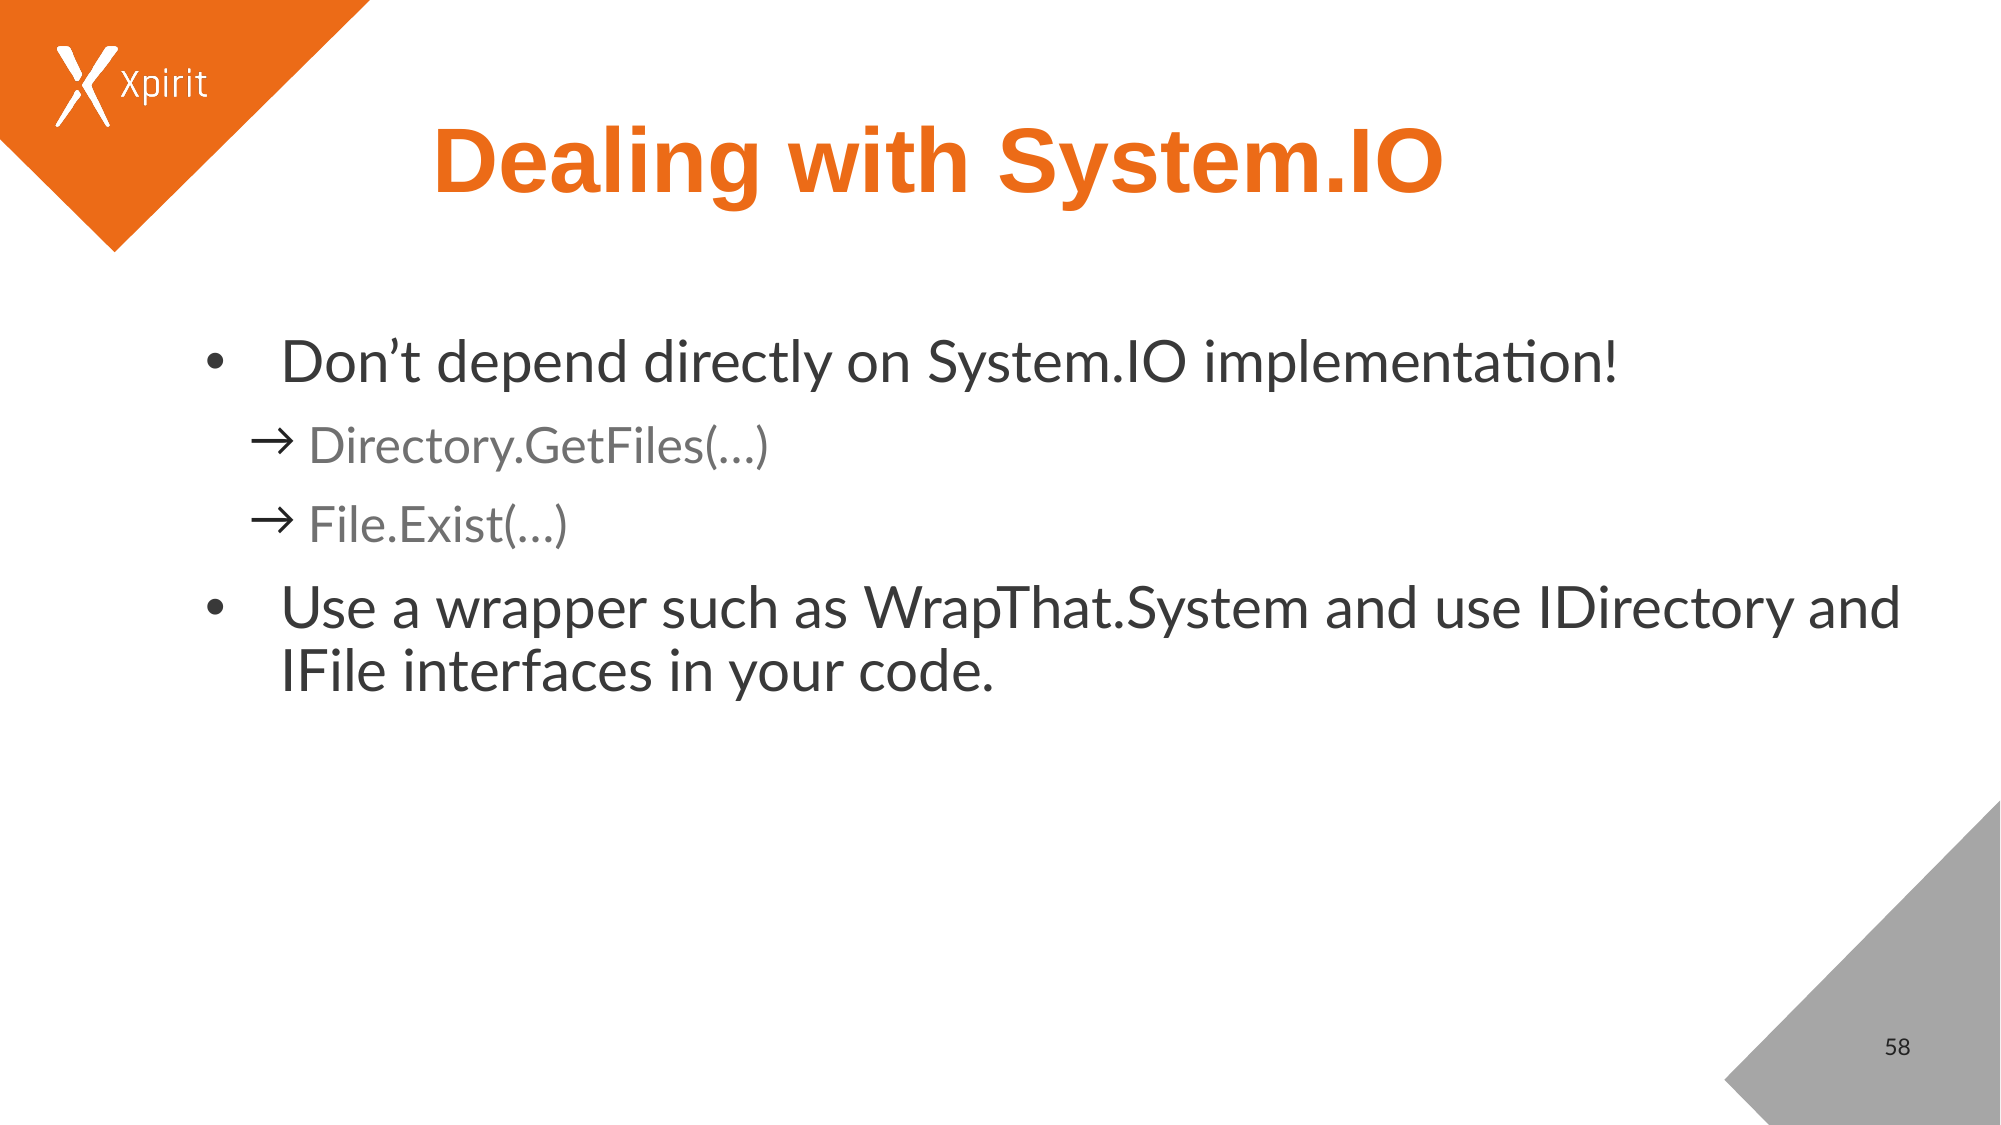

# Dealing with System.IO
Don’t depend directly on System.IO implementation!
 Directory.GetFiles(…)
 File.Exist(…)
Use a wrapper such as WrapThat.System and use IDirectory and IFile interfaces in your code.
58